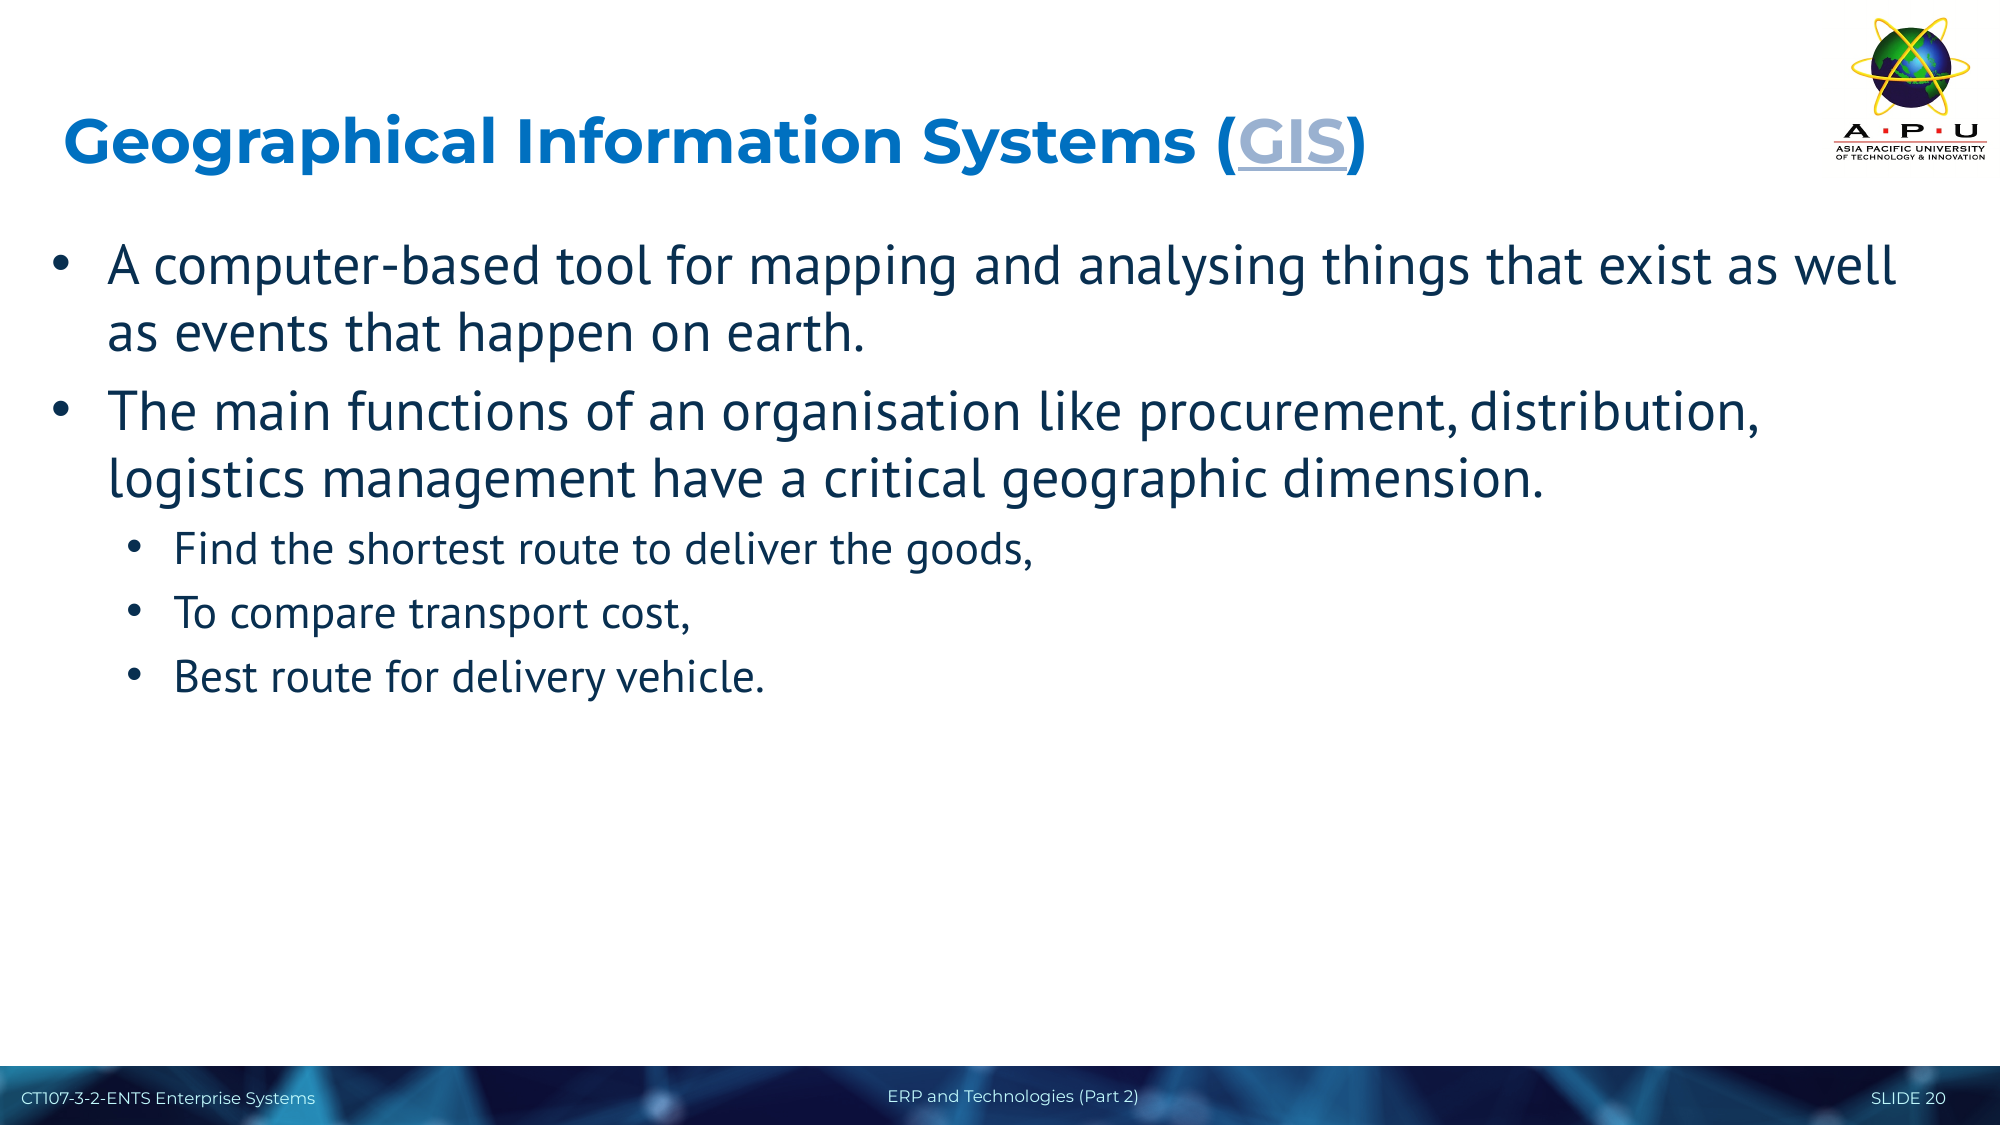

# Geographical Information Systems (GIS)
A computer-based tool for mapping and analysing things that exist as well as events that happen on earth.
The main functions of an organisation like procurement, distribution, logistics management have a critical geographic dimension.
Find the shortest route to deliver the goods,
To compare transport cost,
Best route for delivery vehicle.